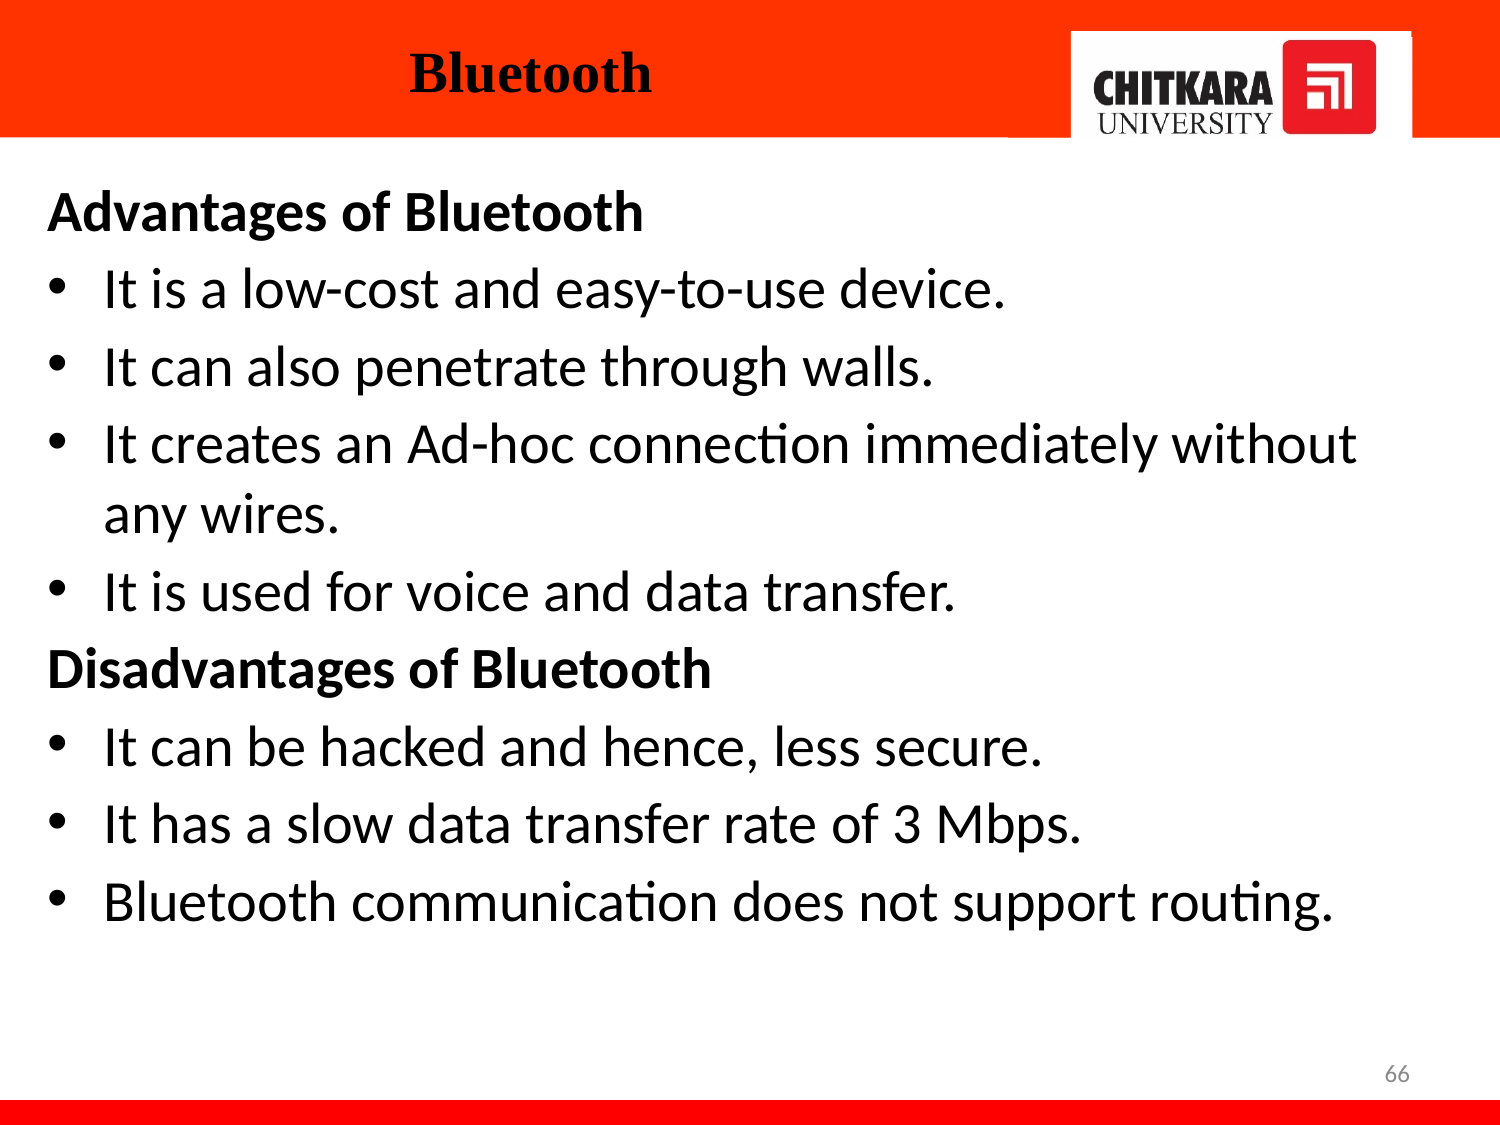

# Bluetooth
Advantages of Bluetooth
It is a low-cost and easy-to-use device.
It can also penetrate through walls.
It creates an Ad-hoc connection immediately without any wires.
It is used for voice and data transfer.
Disadvantages of Bluetooth
It can be hacked and hence, less secure.
It has a slow data transfer rate of 3 Mbps.
Bluetooth communication does not support routing.

66